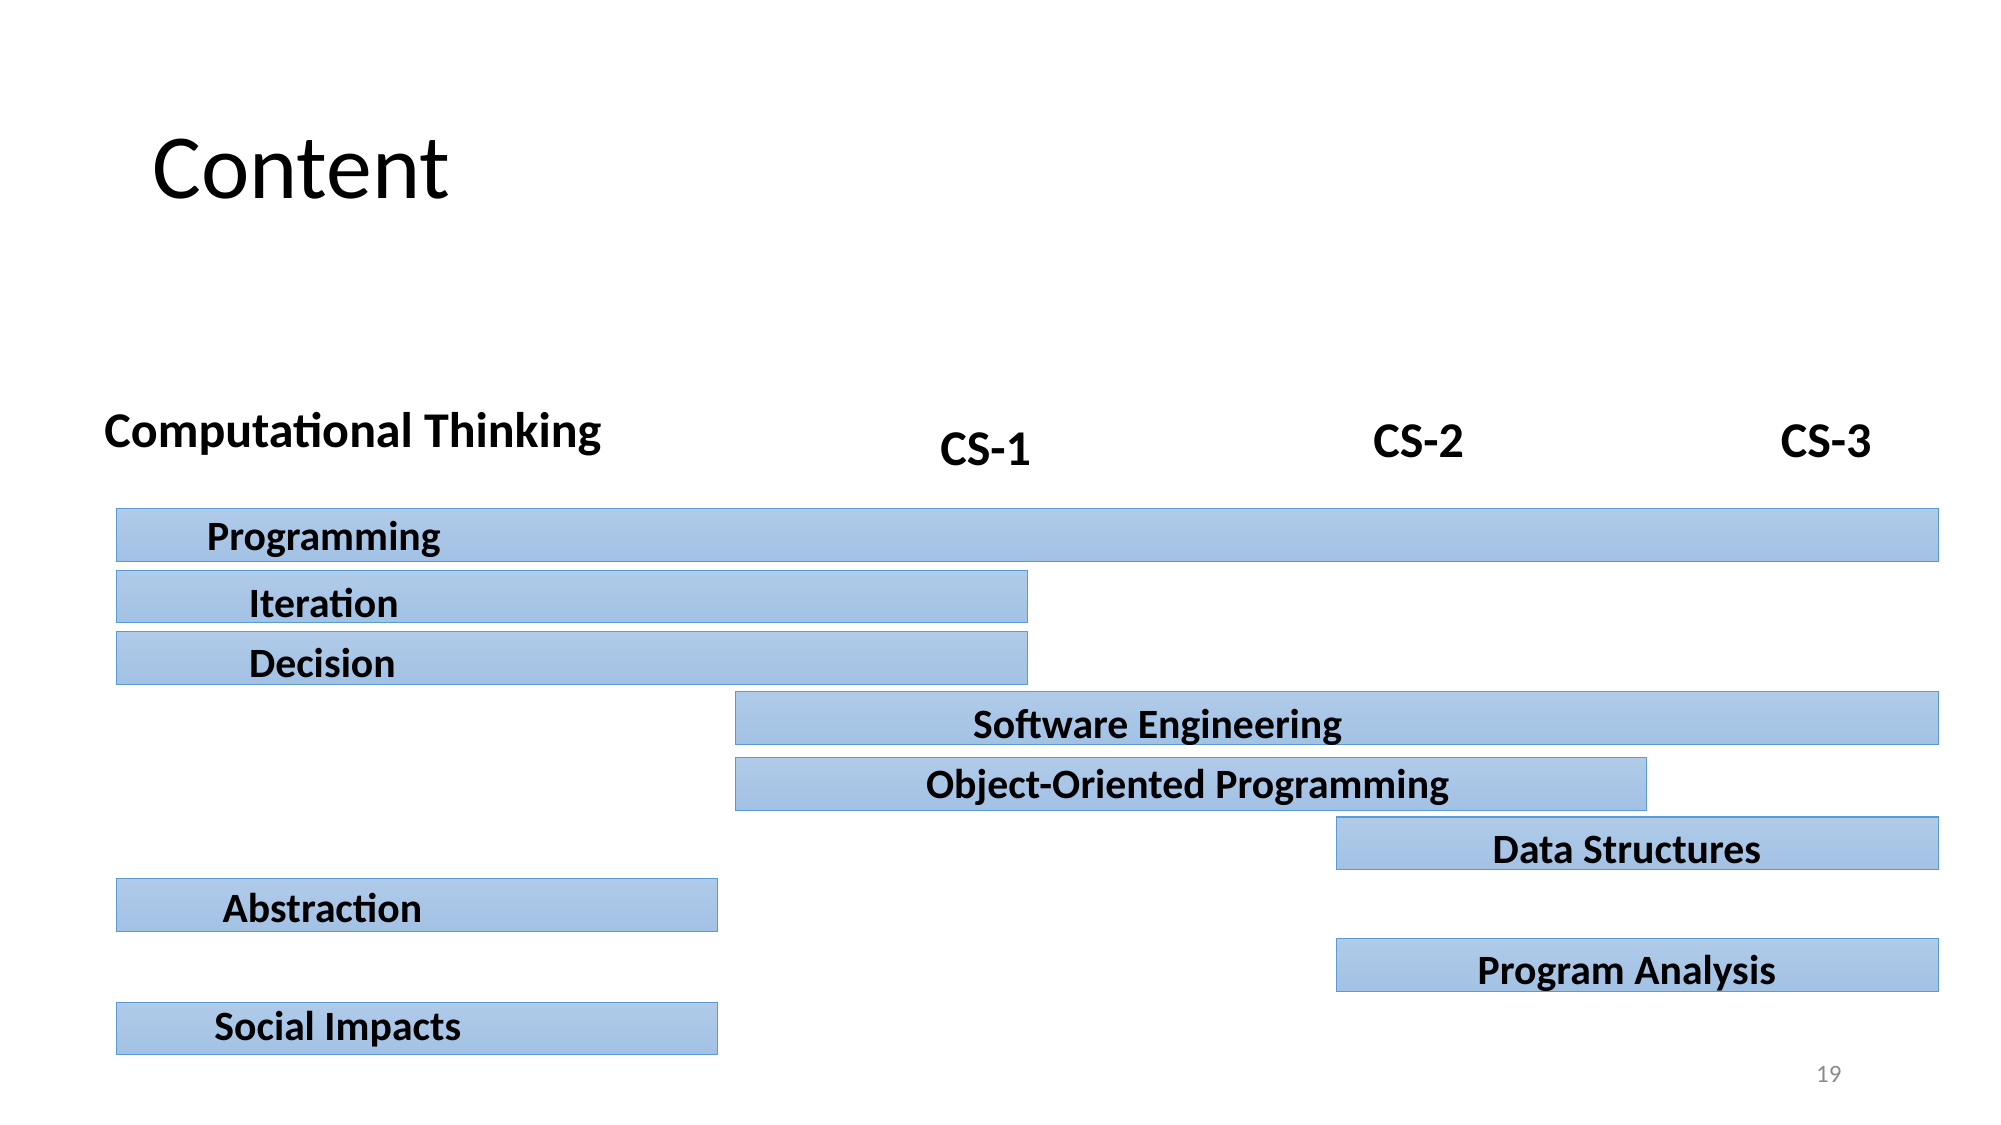

# Content
Computational Thinking
CS-2
CS-3
CS-1
Programming

Iteration

Decision

Software Engineering

Object-Oriented Programming

Data Structures

Abstraction

Program Analysis

Social Impacts

19